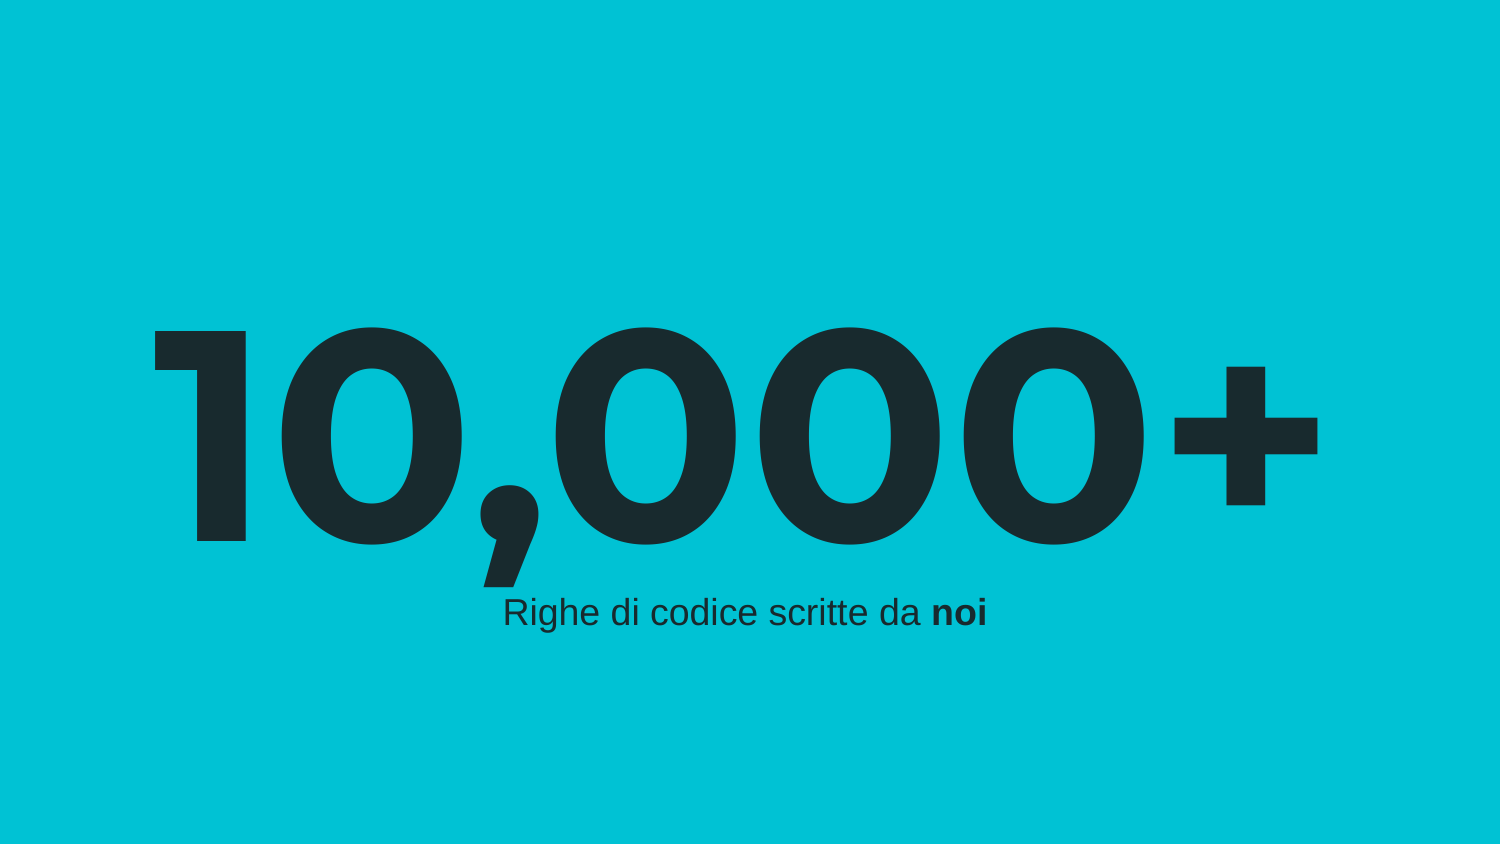

10,000+
Righe di codice scritte da noi